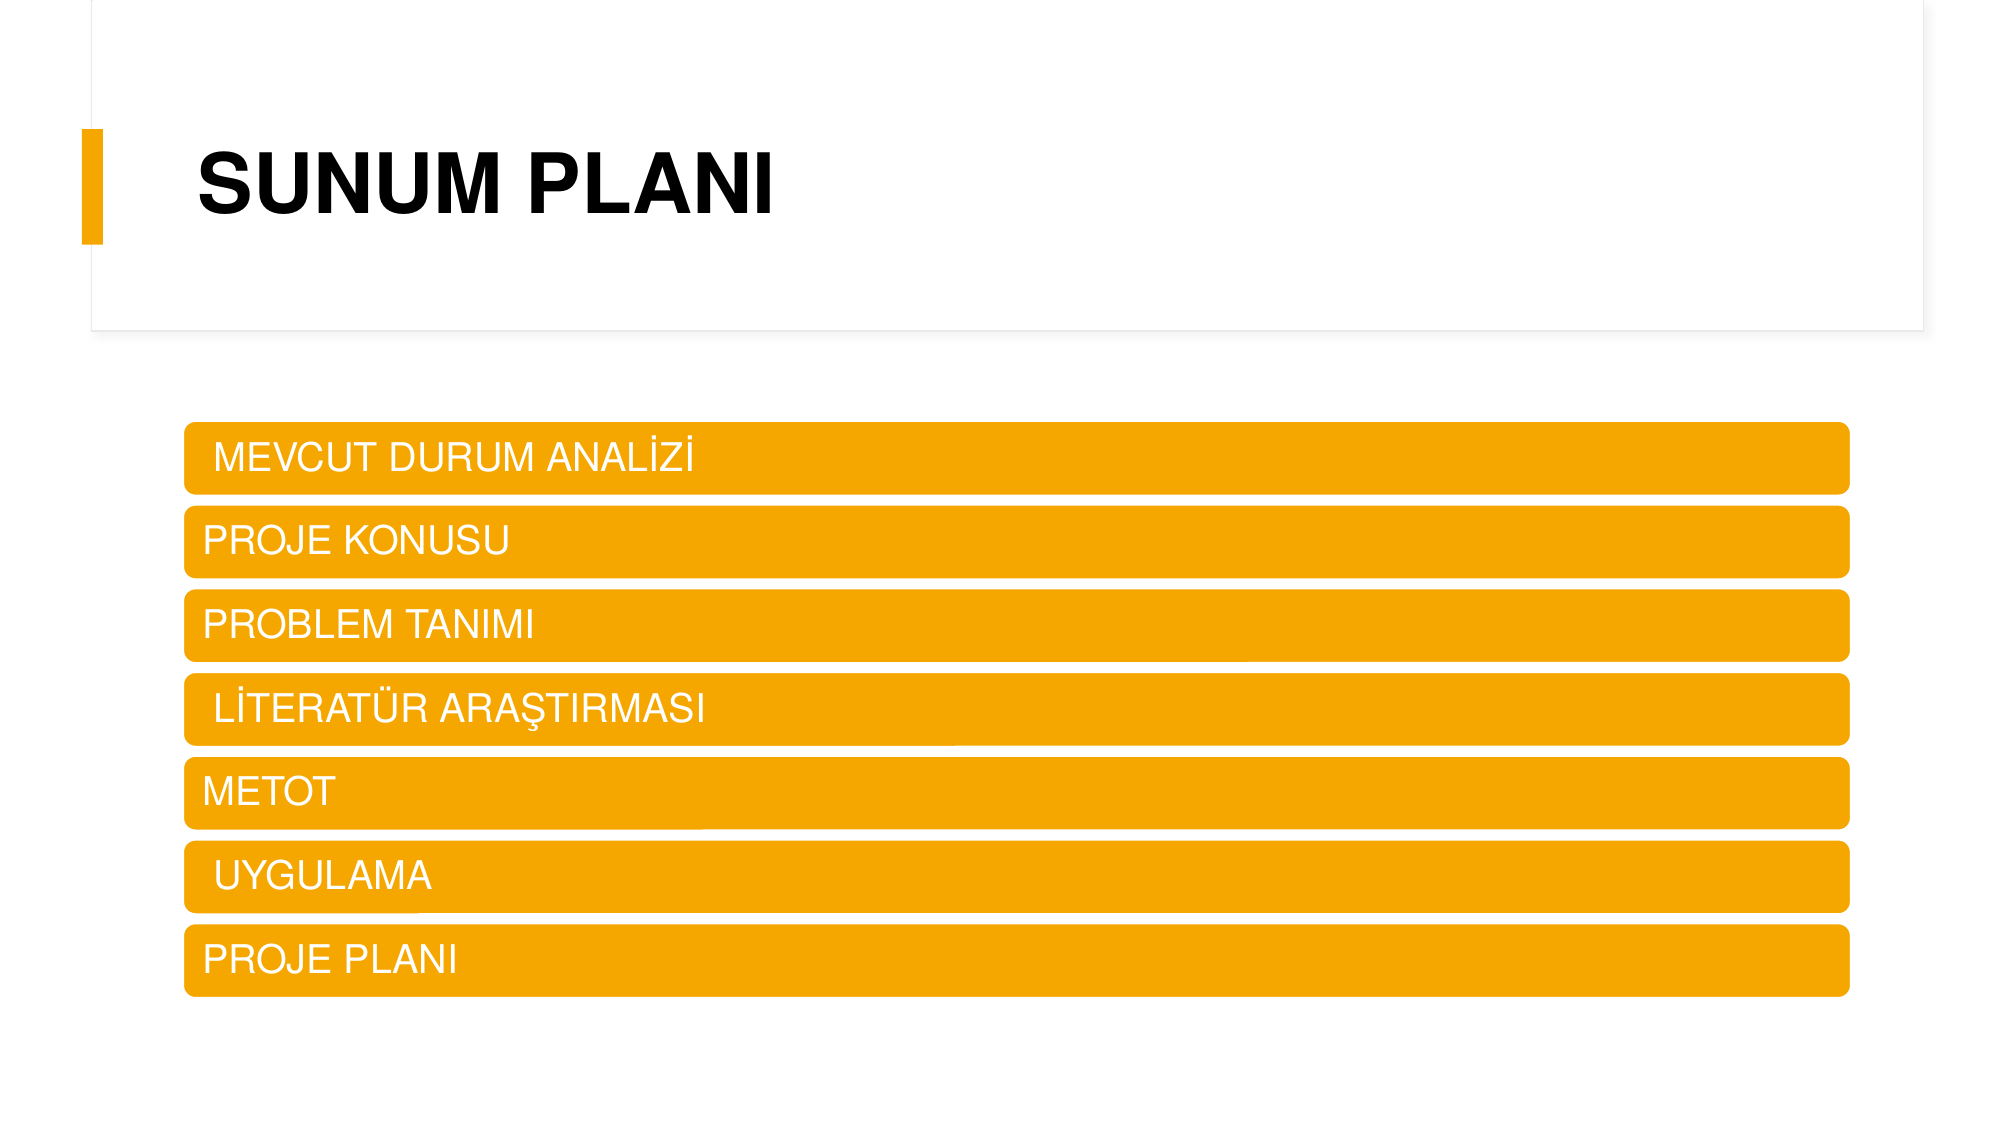

# SUNUM PLANI
 MEVCUT DURUM ANALİZİ
PROJE KONUSU
PROBLEM TANIMI
 LİTERATÜR ARAŞTIRMASI
METOT
 UYGULAMA
PROJE PLANI